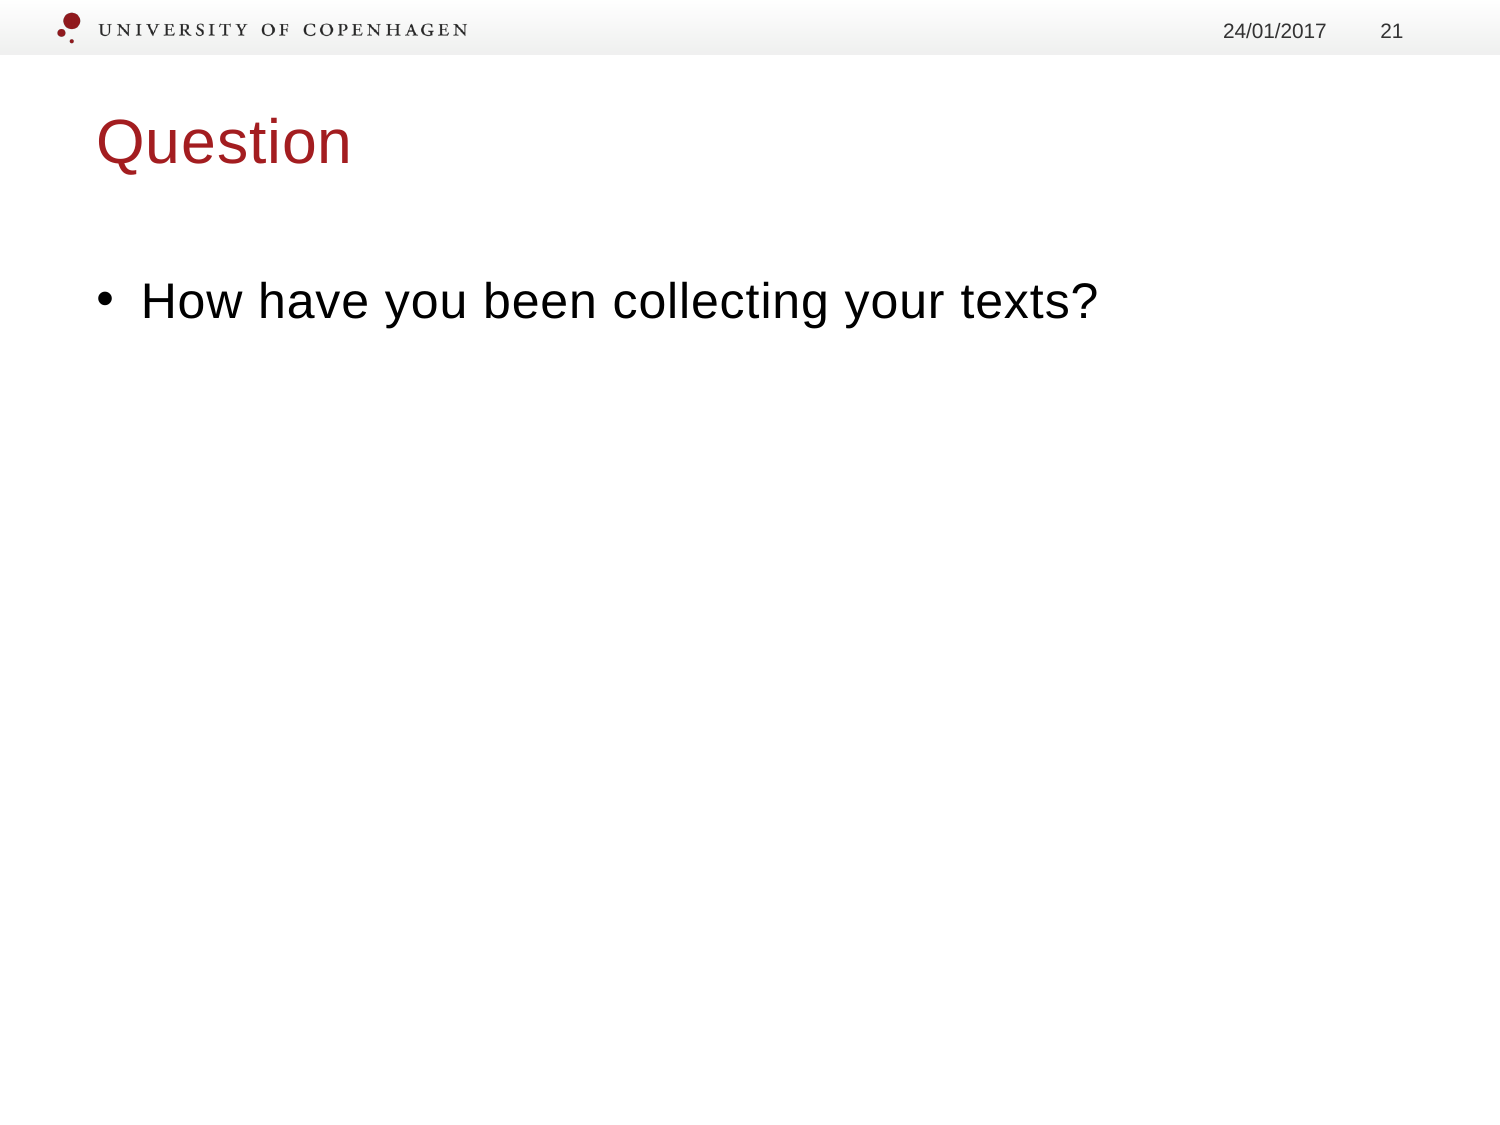

24/01/2017
21
# Question
How have you been collecting your texts?